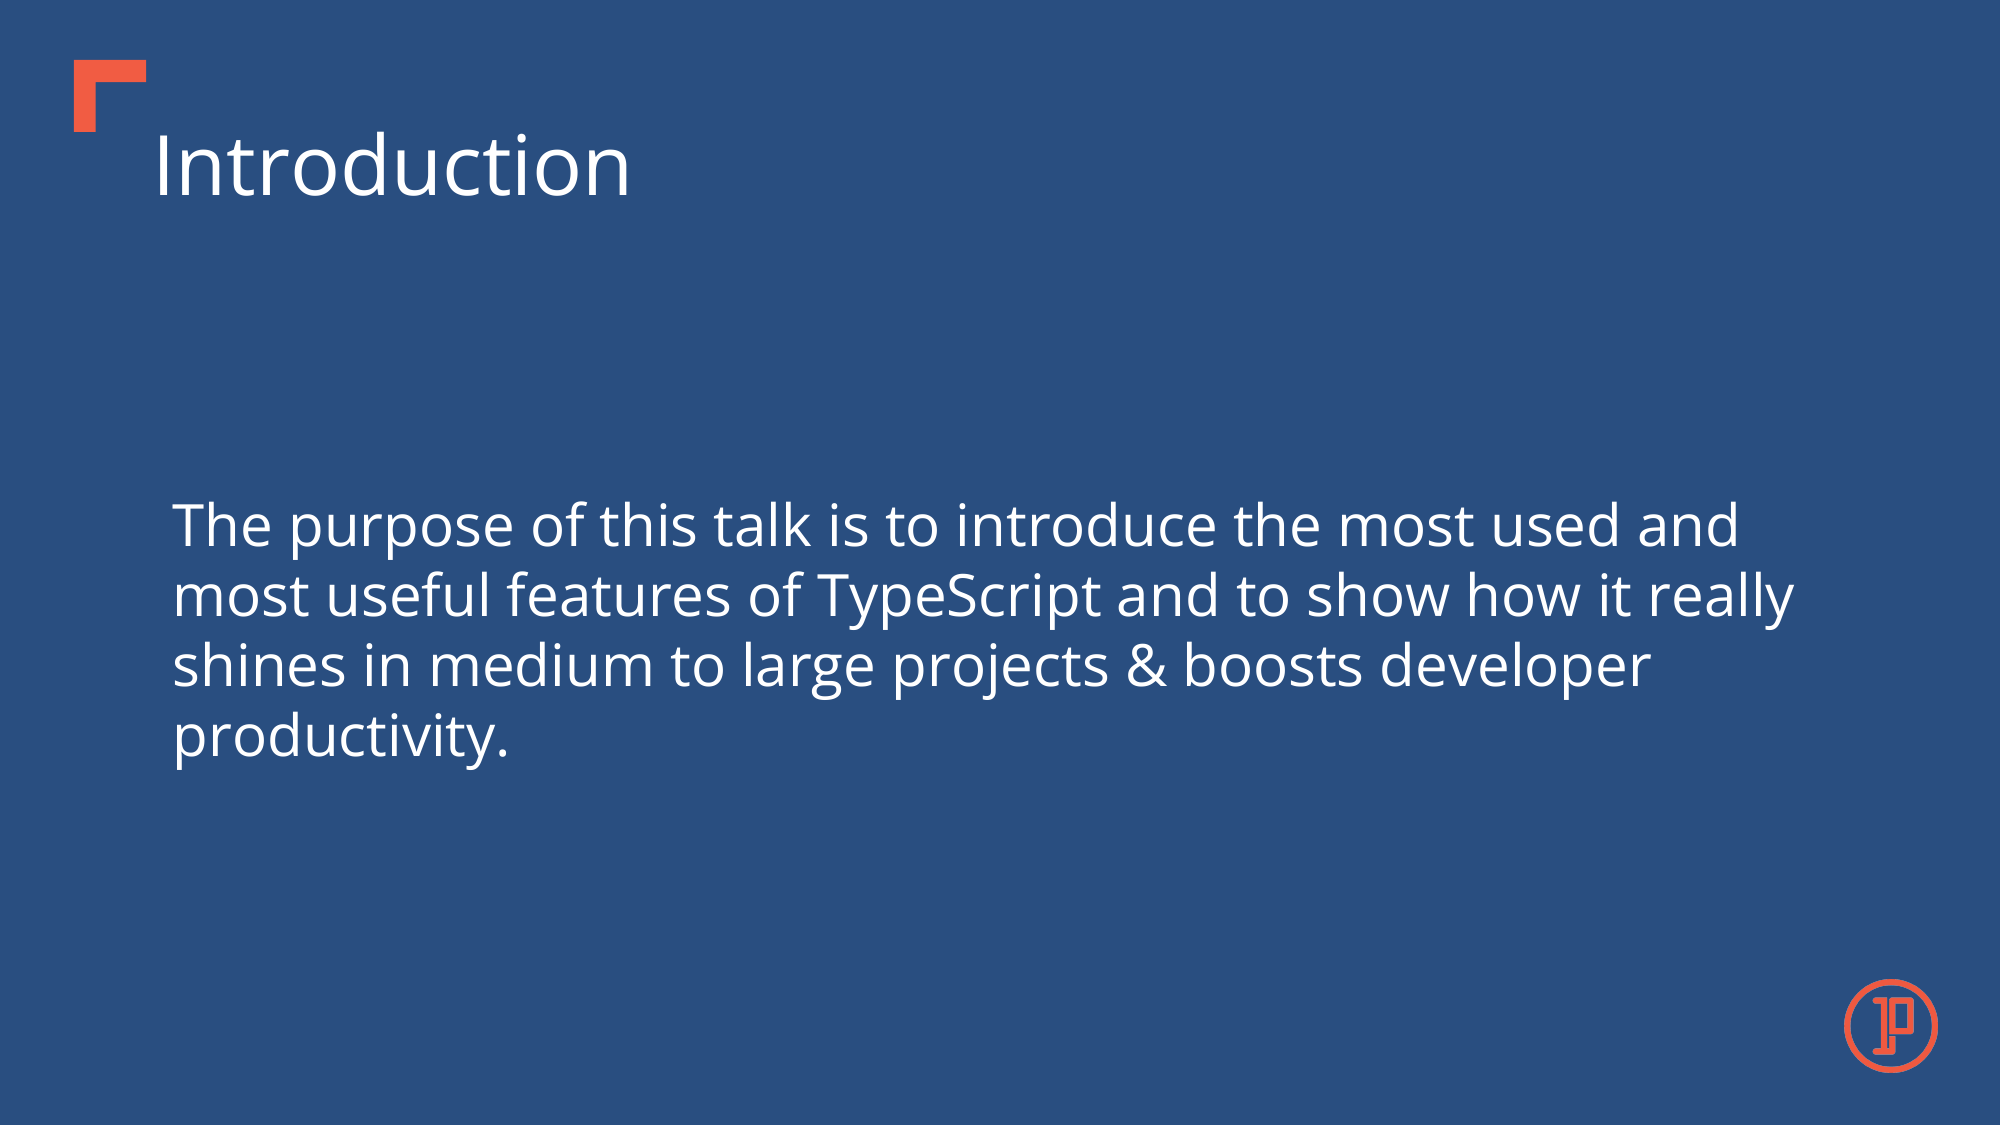

# Introduction

The purpose of this talk is to introduce the most used and most useful features of TypeScript and to show how it really shines in medium to large projects & boosts developer productivity.